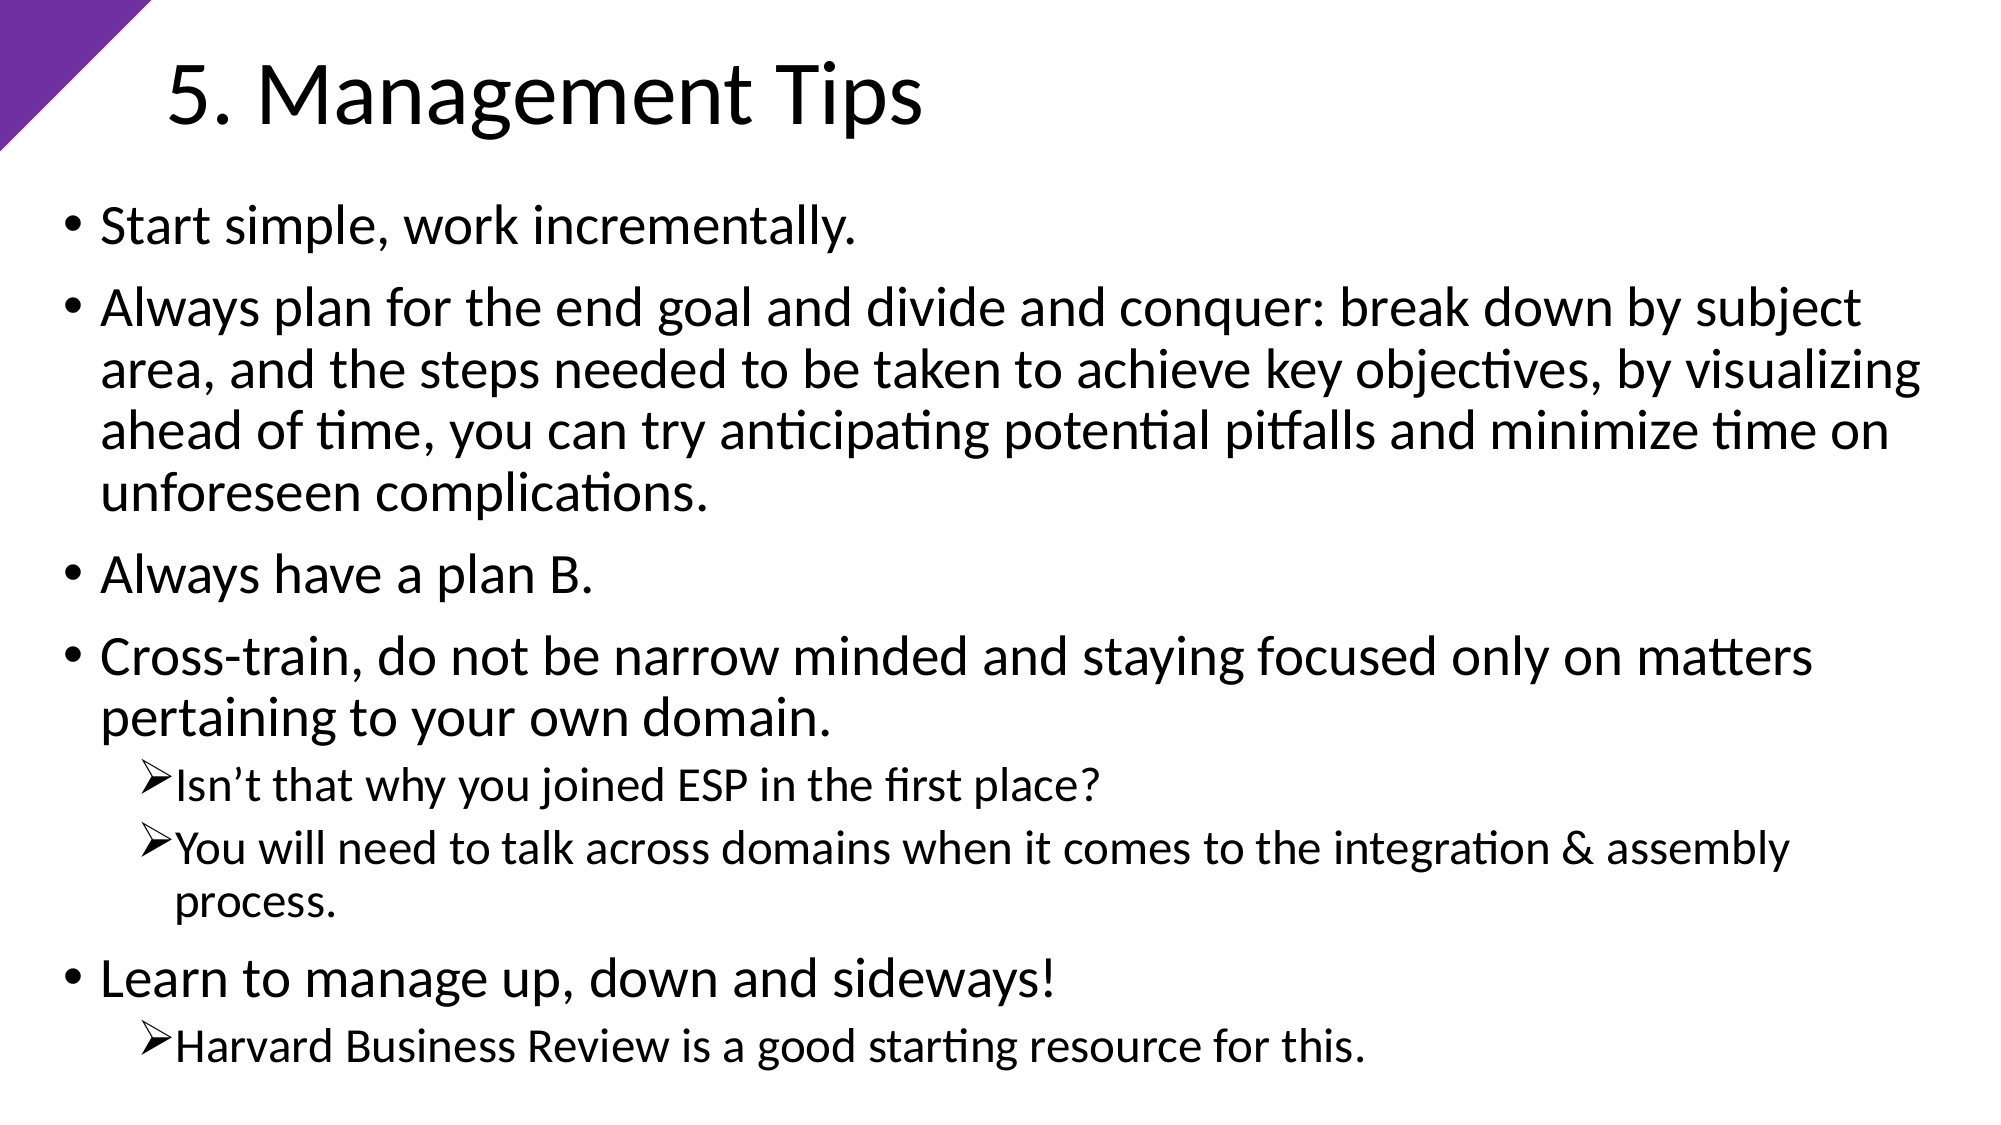

# 5. Management Tips
Start simple, work incrementally.
Always plan for the end goal and divide and conquer: break down by subject area, and the steps needed to be taken to achieve key objectives, by visualizing ahead of time, you can try anticipating potential pitfalls and minimize time on unforeseen complications.
Always have a plan B.
Cross-train, do not be narrow minded and staying focused only on matters pertaining to your own domain.
Isn’t that why you joined ESP in the first place?
You will need to talk across domains when it comes to the integration & assembly process.
Learn to manage up, down and sideways!
Harvard Business Review is a good starting resource for this.